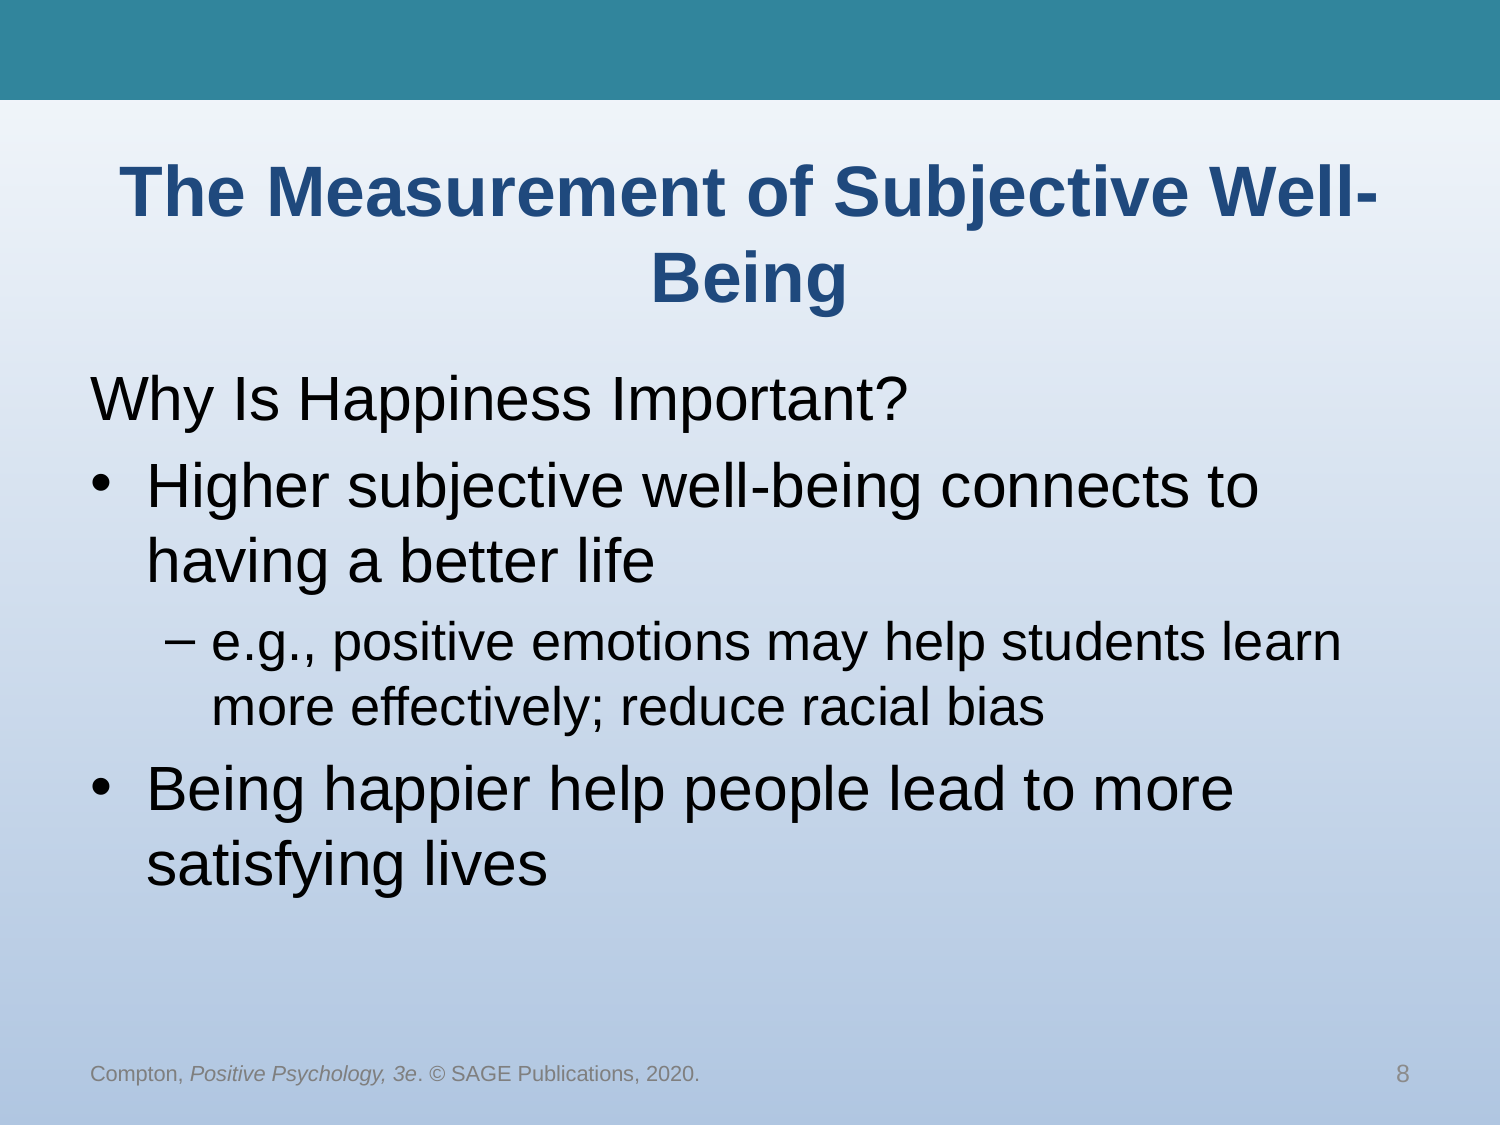

# The Measurement of Subjective Well-Being
Why Is Happiness Important?
Higher subjective well-being connects to having a better life
e.g., positive emotions may help students learn more effectively; reduce racial bias
Being happier help people lead to more satisfying lives
Compton, Positive Psychology, 3e. © SAGE Publications, 2020.
8